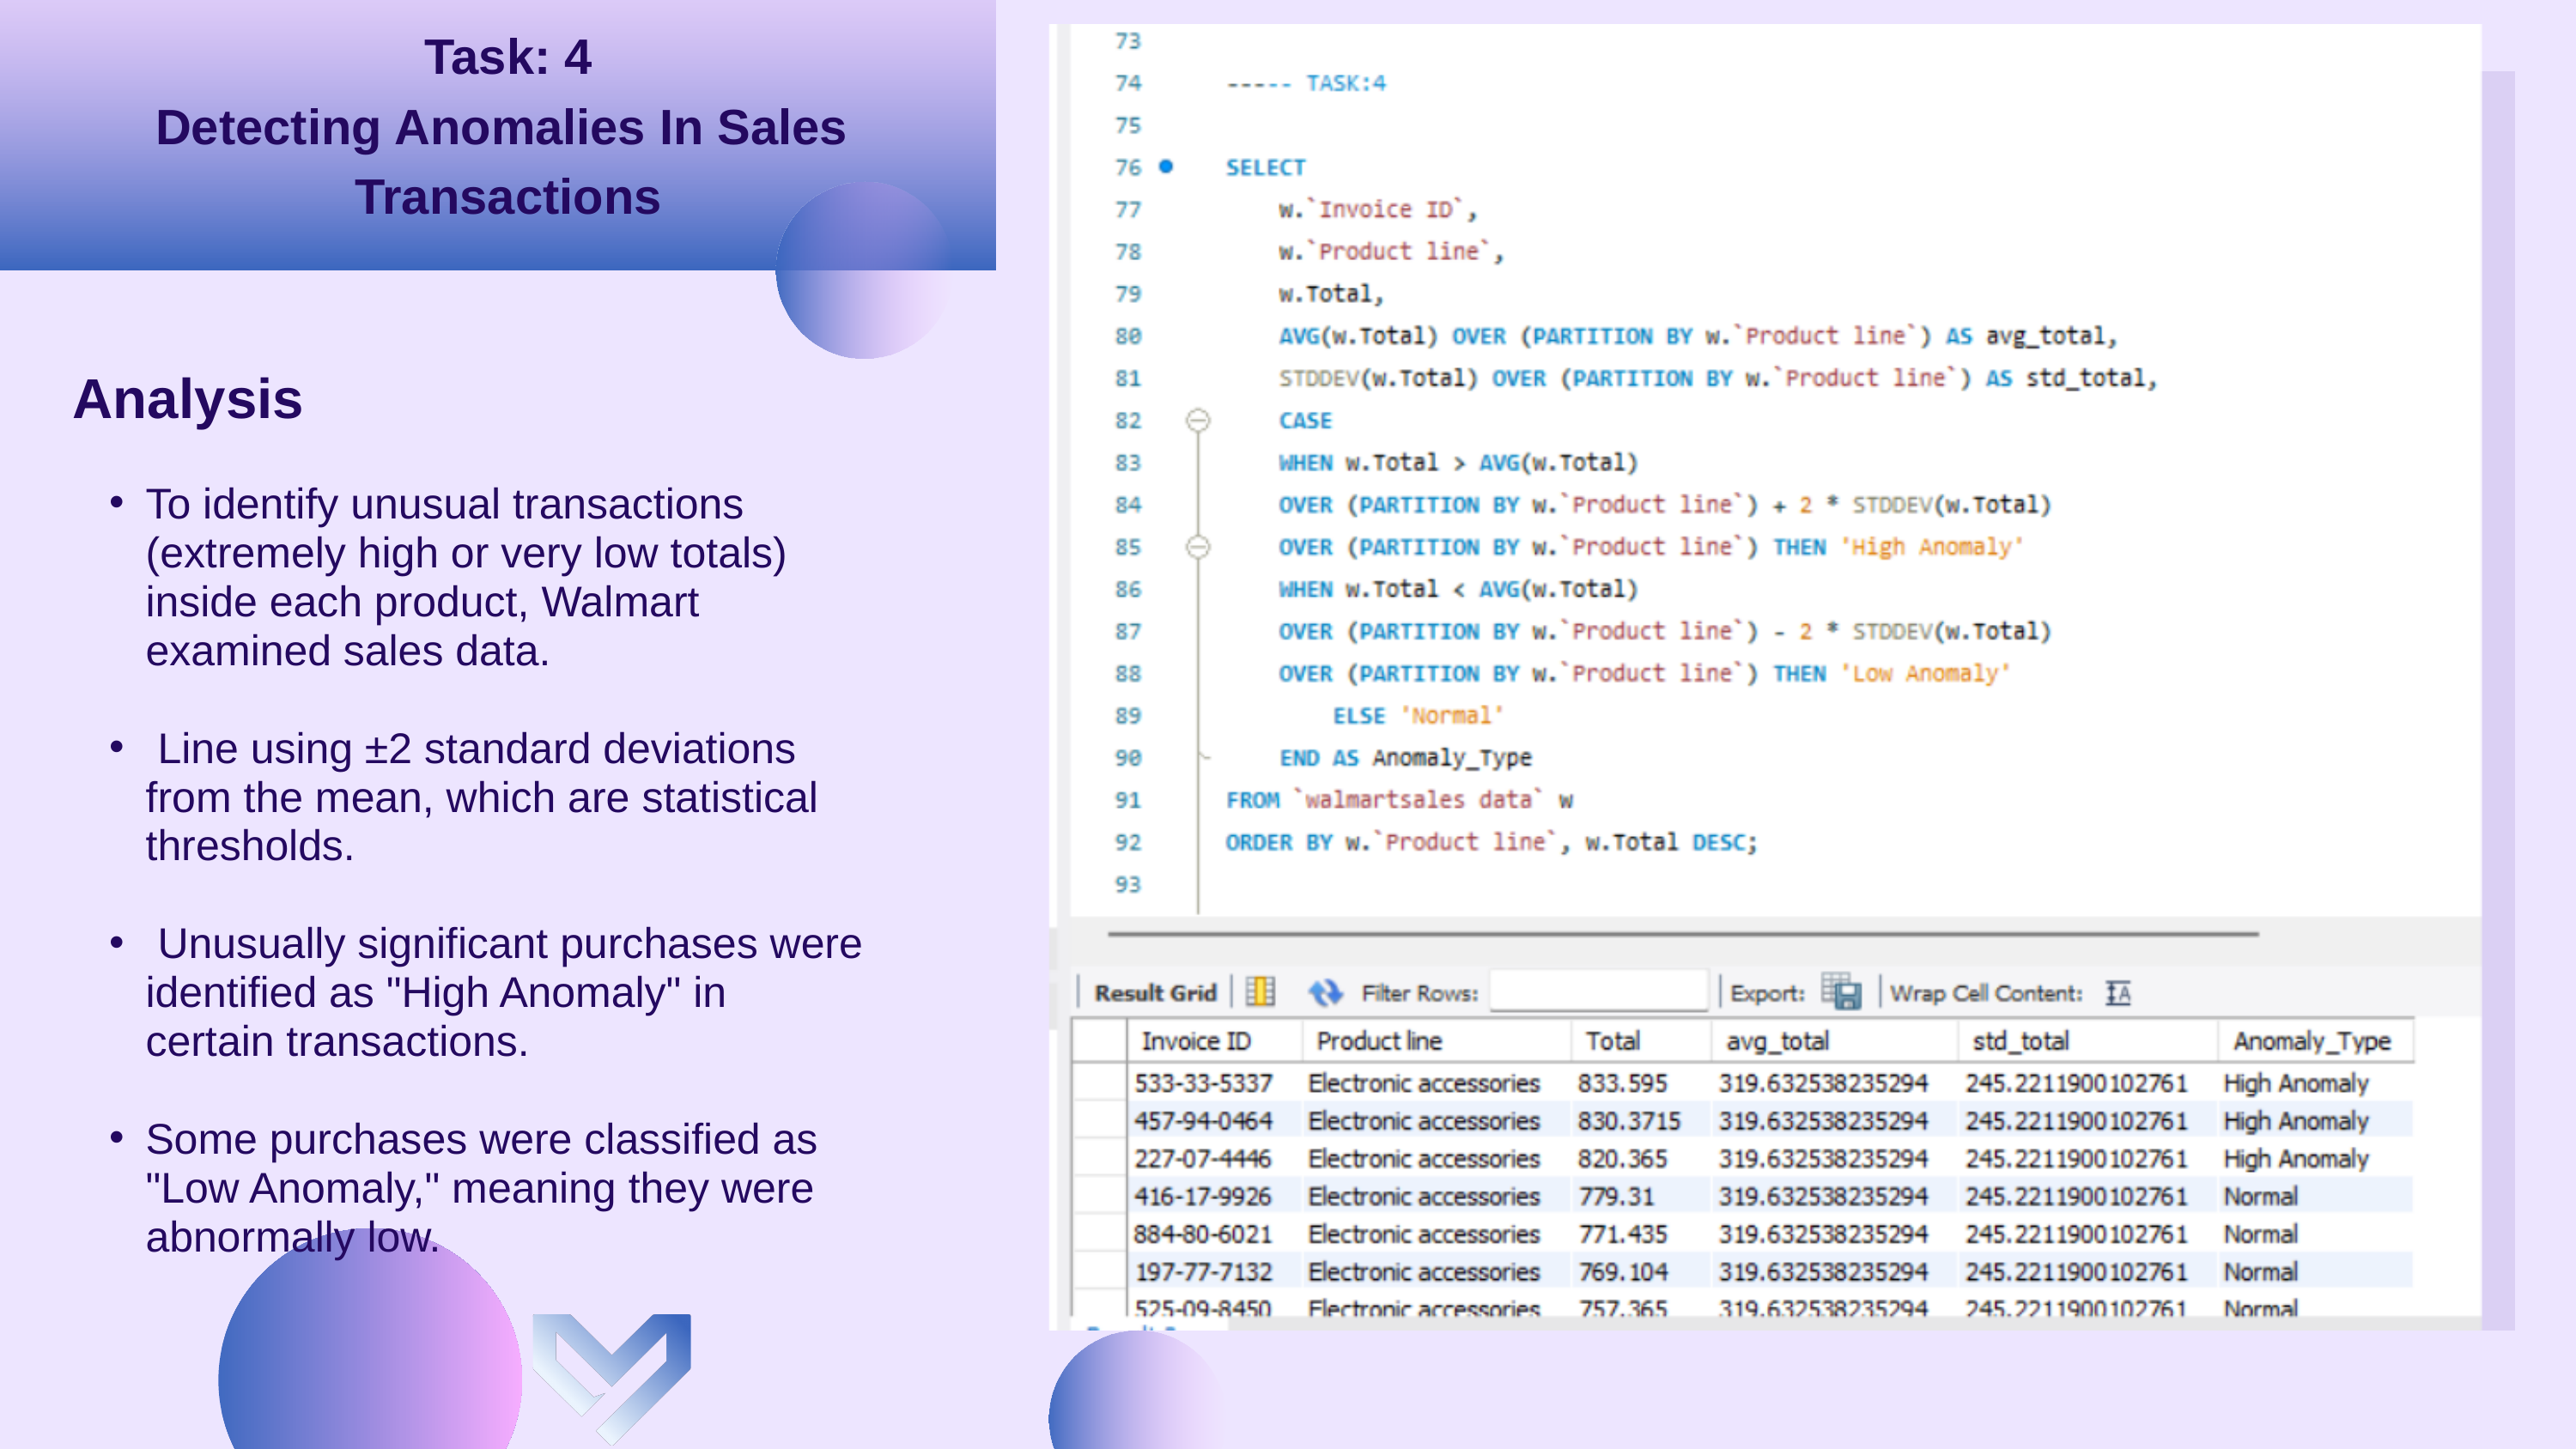

Task: 4
Detecting Anomalies In Sales
Transactions

Analysis

To identify unusual transactions (extremely high or very low totals) inside each product, Walmart examined sales data.

 Line using ±2 standard deviations from the mean, which are statistical thresholds.

 Unusually significant purchases were identified as "High Anomaly" in certain transactions.

Some purchases were classified as "Low Anomaly," meaning they were abnormally low.